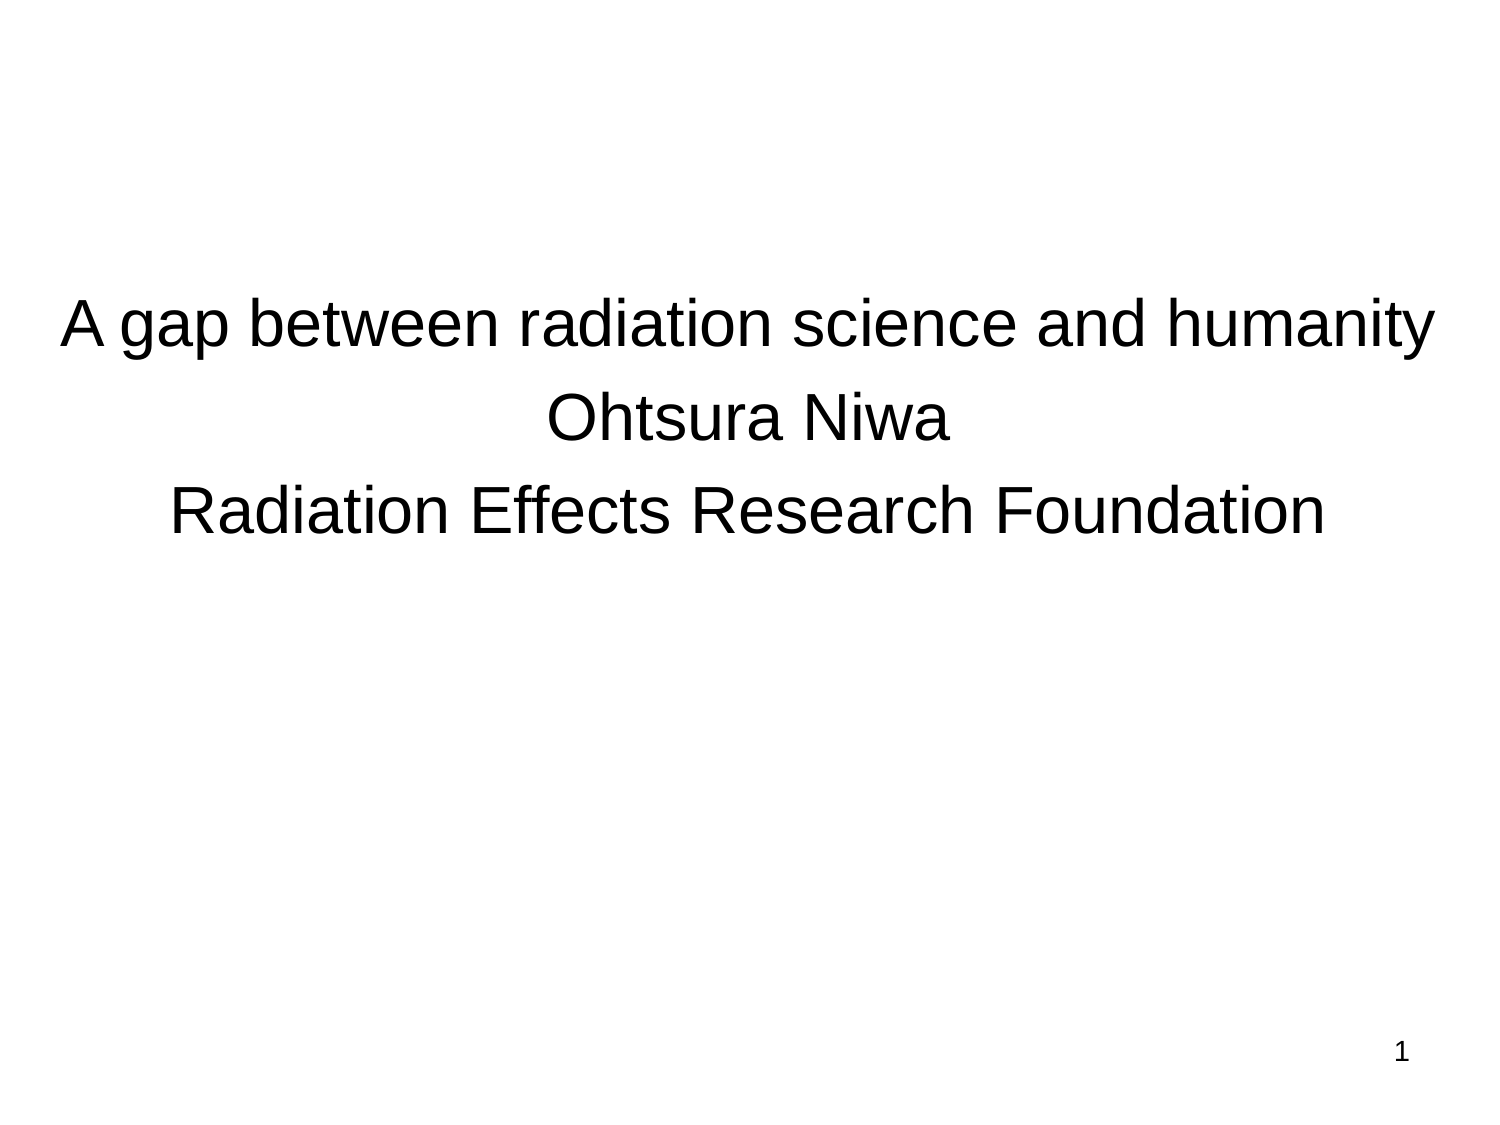

A gap between radiation science and humanity
Ohtsura Niwa
Radiation Effects Research Foundation
1